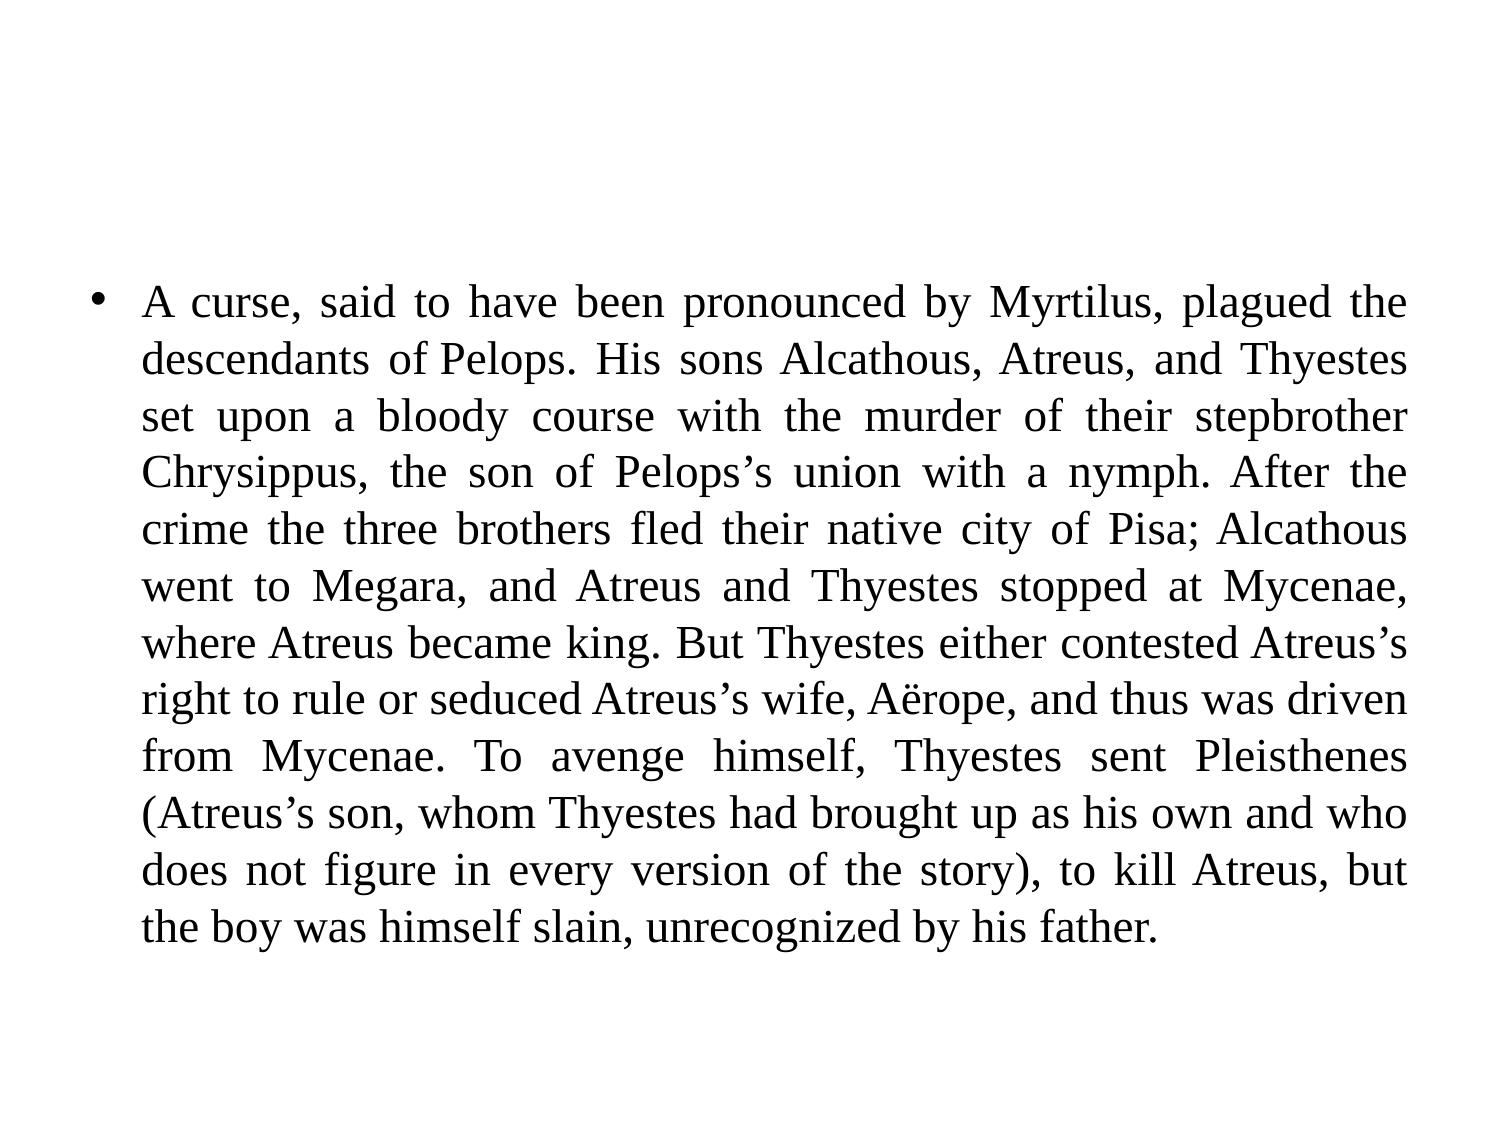

#
A curse, said to have been pronounced by Myrtilus, plagued the descendants of Pelops. His sons Alcathous, Atreus, and Thyestes set upon a bloody course with the murder of their stepbrother Chrysippus, the son of Pelops’s union with a nymph. After the crime the three brothers fled their native city of Pisa; Alcathous went to Megara, and Atreus and Thyestes stopped at Mycenae, where Atreus became king. But Thyestes either contested Atreus’s right to rule or seduced Atreus’s wife, Aërope, and thus was driven from Mycenae. To avenge himself, Thyestes sent Pleisthenes (Atreus’s son, whom Thyestes had brought up as his own and who does not figure in every version of the story), to kill Atreus, but the boy was himself slain, unrecognized by his father.